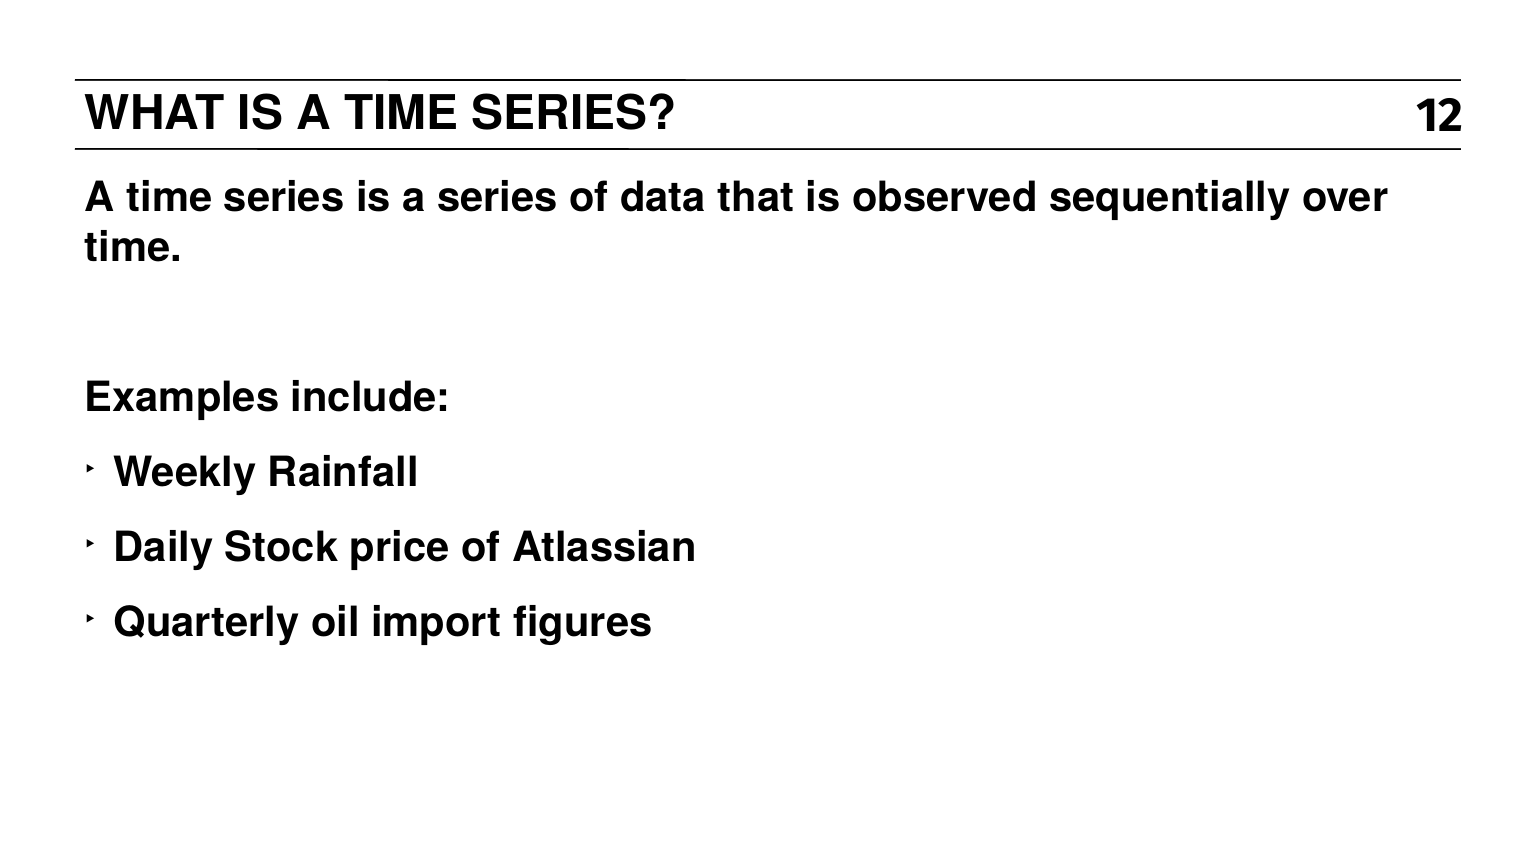

# WHAT IS A TIME SERIES?
12

A time series is a series of data that is observed sequentially over time.

Examples include:
Weekly Rainfall
Daily Stock price of Atlassian
Quarterly oil import figures